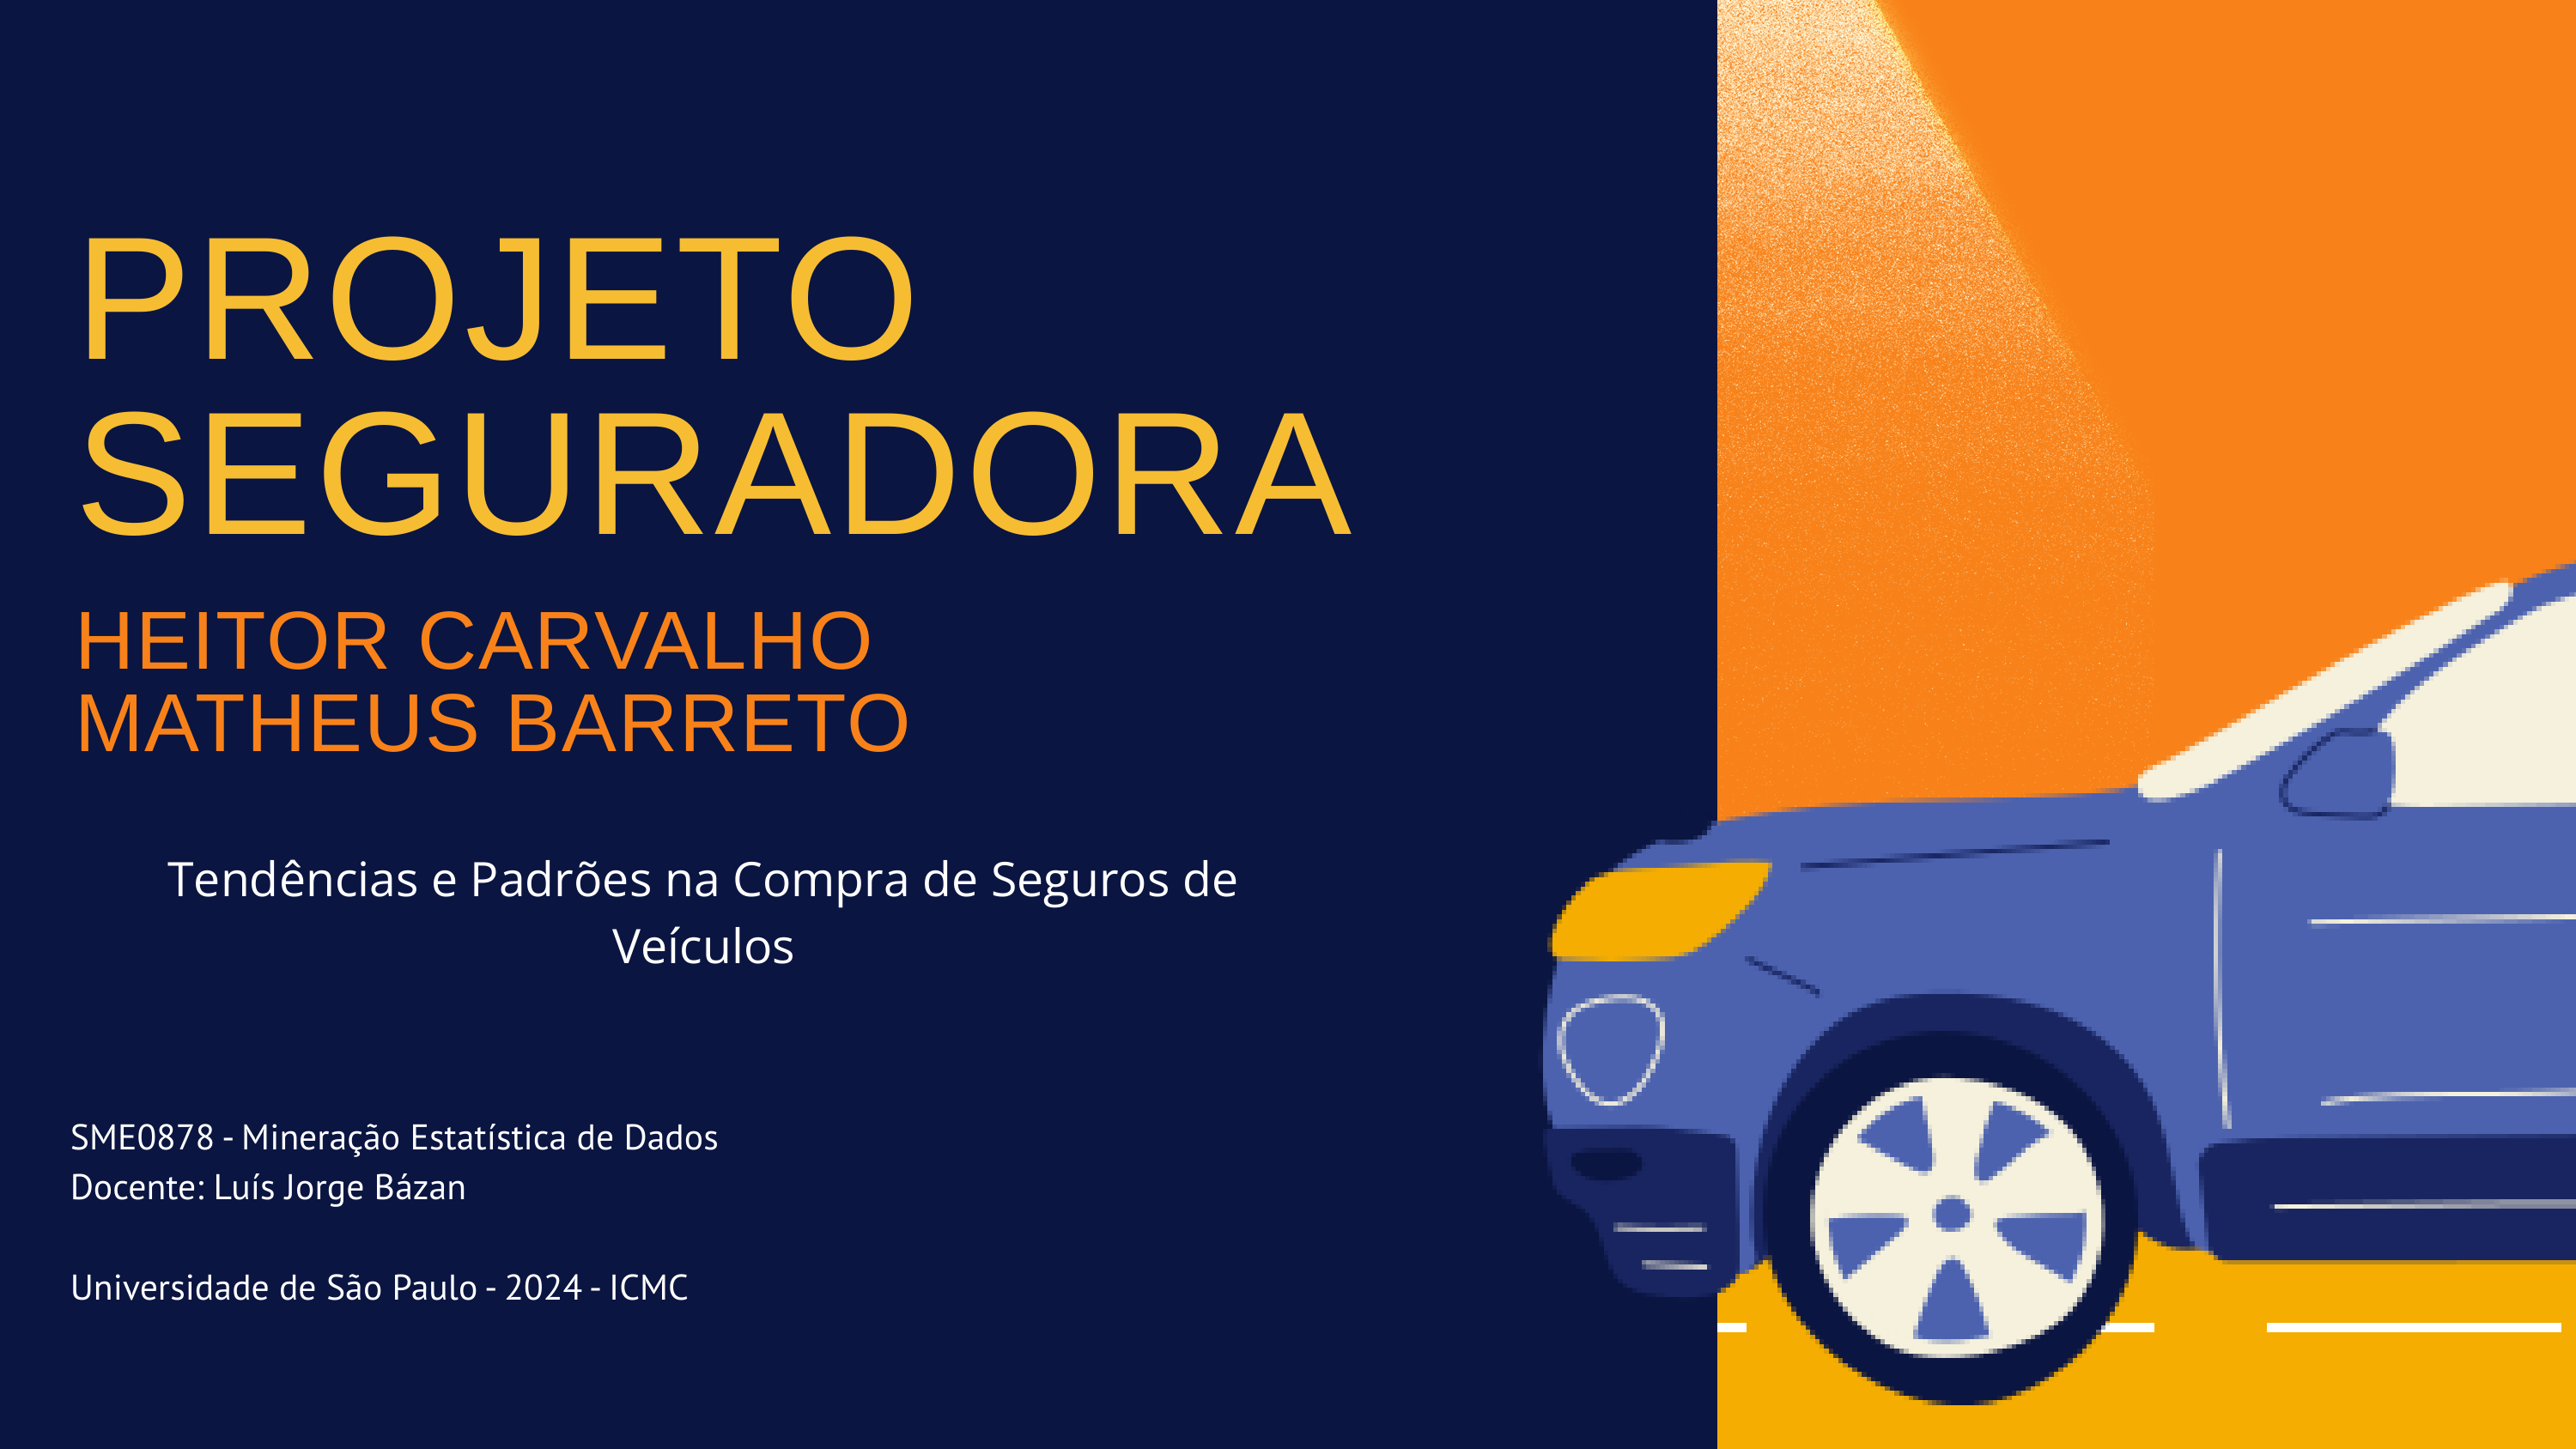

PROJETO SEGURADORA
HEITOR CARVALHO
MATHEUS BARRETO

Tendências e Padrões na Compra de Seguros de Veículos

SME0878 - Mineração Estatística de Dados
Docente: Luís Jorge Bázan

Universidade de São Paulo - 2024 - ICMC